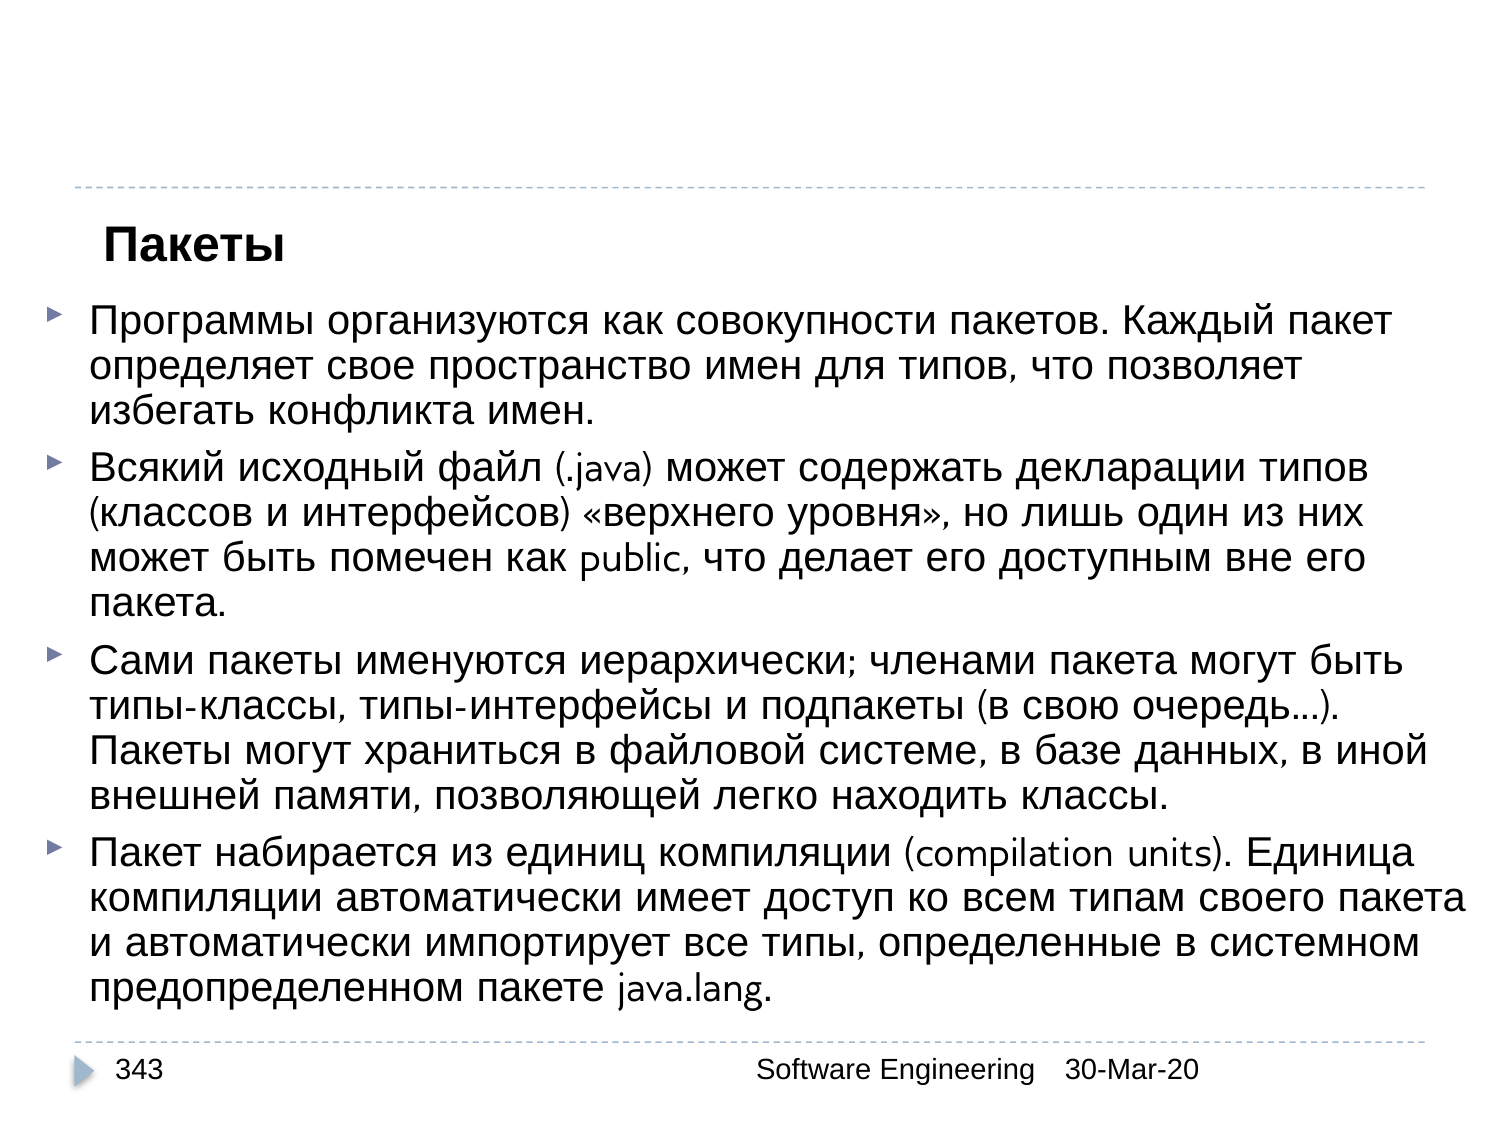

# Пакеты
Программы организуются как совокупности пакетов. Каждый пакет определяет свое пространство имен для типов, что позволяет избегать конфликта имен.
Всякий исходный файл (.java) может содержать декларации типов (классов и интерфейсов) «верхнего уровня», но лишь один из них может быть помечен как public, что делает его доступным вне его пакета.
Сами пакеты именуются иерархически; членами пакета могут быть типы-классы, типы-интерфейсы и подпакеты (в свою очередь...). Пакеты могут храниться в файловой системе, в базе данных, в иной внешней памяти, позволяющей легко находить классы.
Пакет набирается из единиц компиляции (compilation units). Единица компиляции автоматически имеет доступ ко всем типам своего пакета и автоматически импортирует все типы, определенные в системном предопределенном пакете java.lang.

343
Software Engineering
30-Mar-20